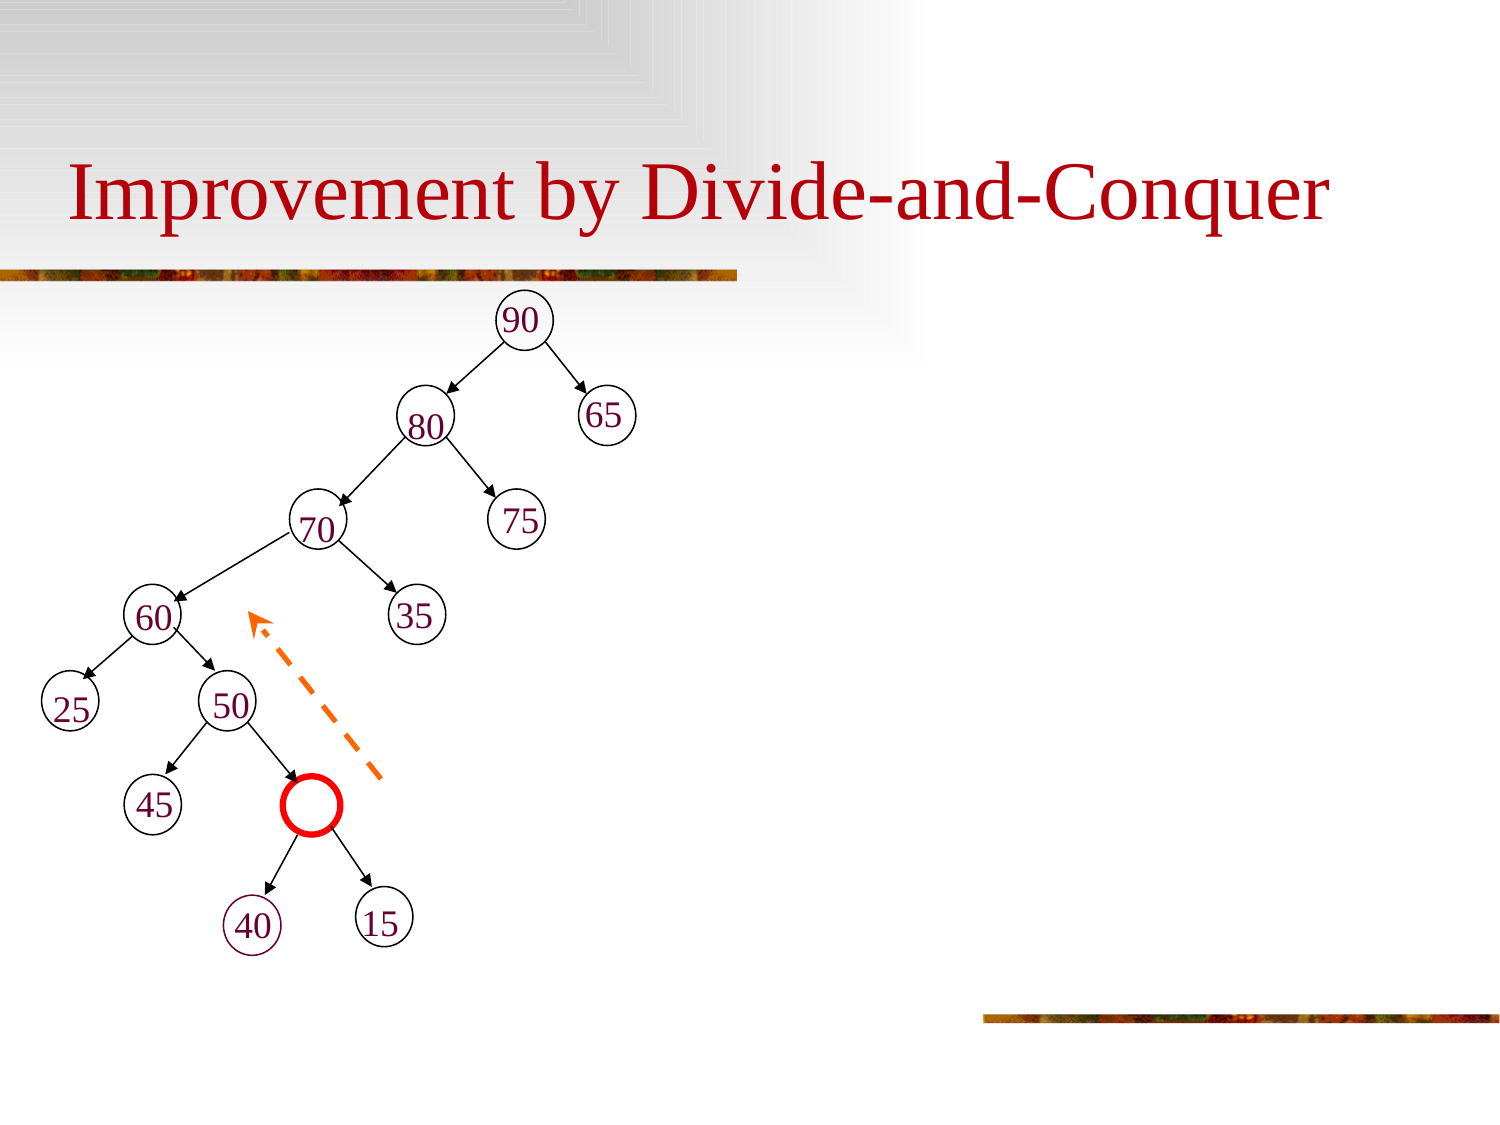

# Improvement by Divide-and-Conquer
90

65

80

75

70

35

60

50
25

45

15
40